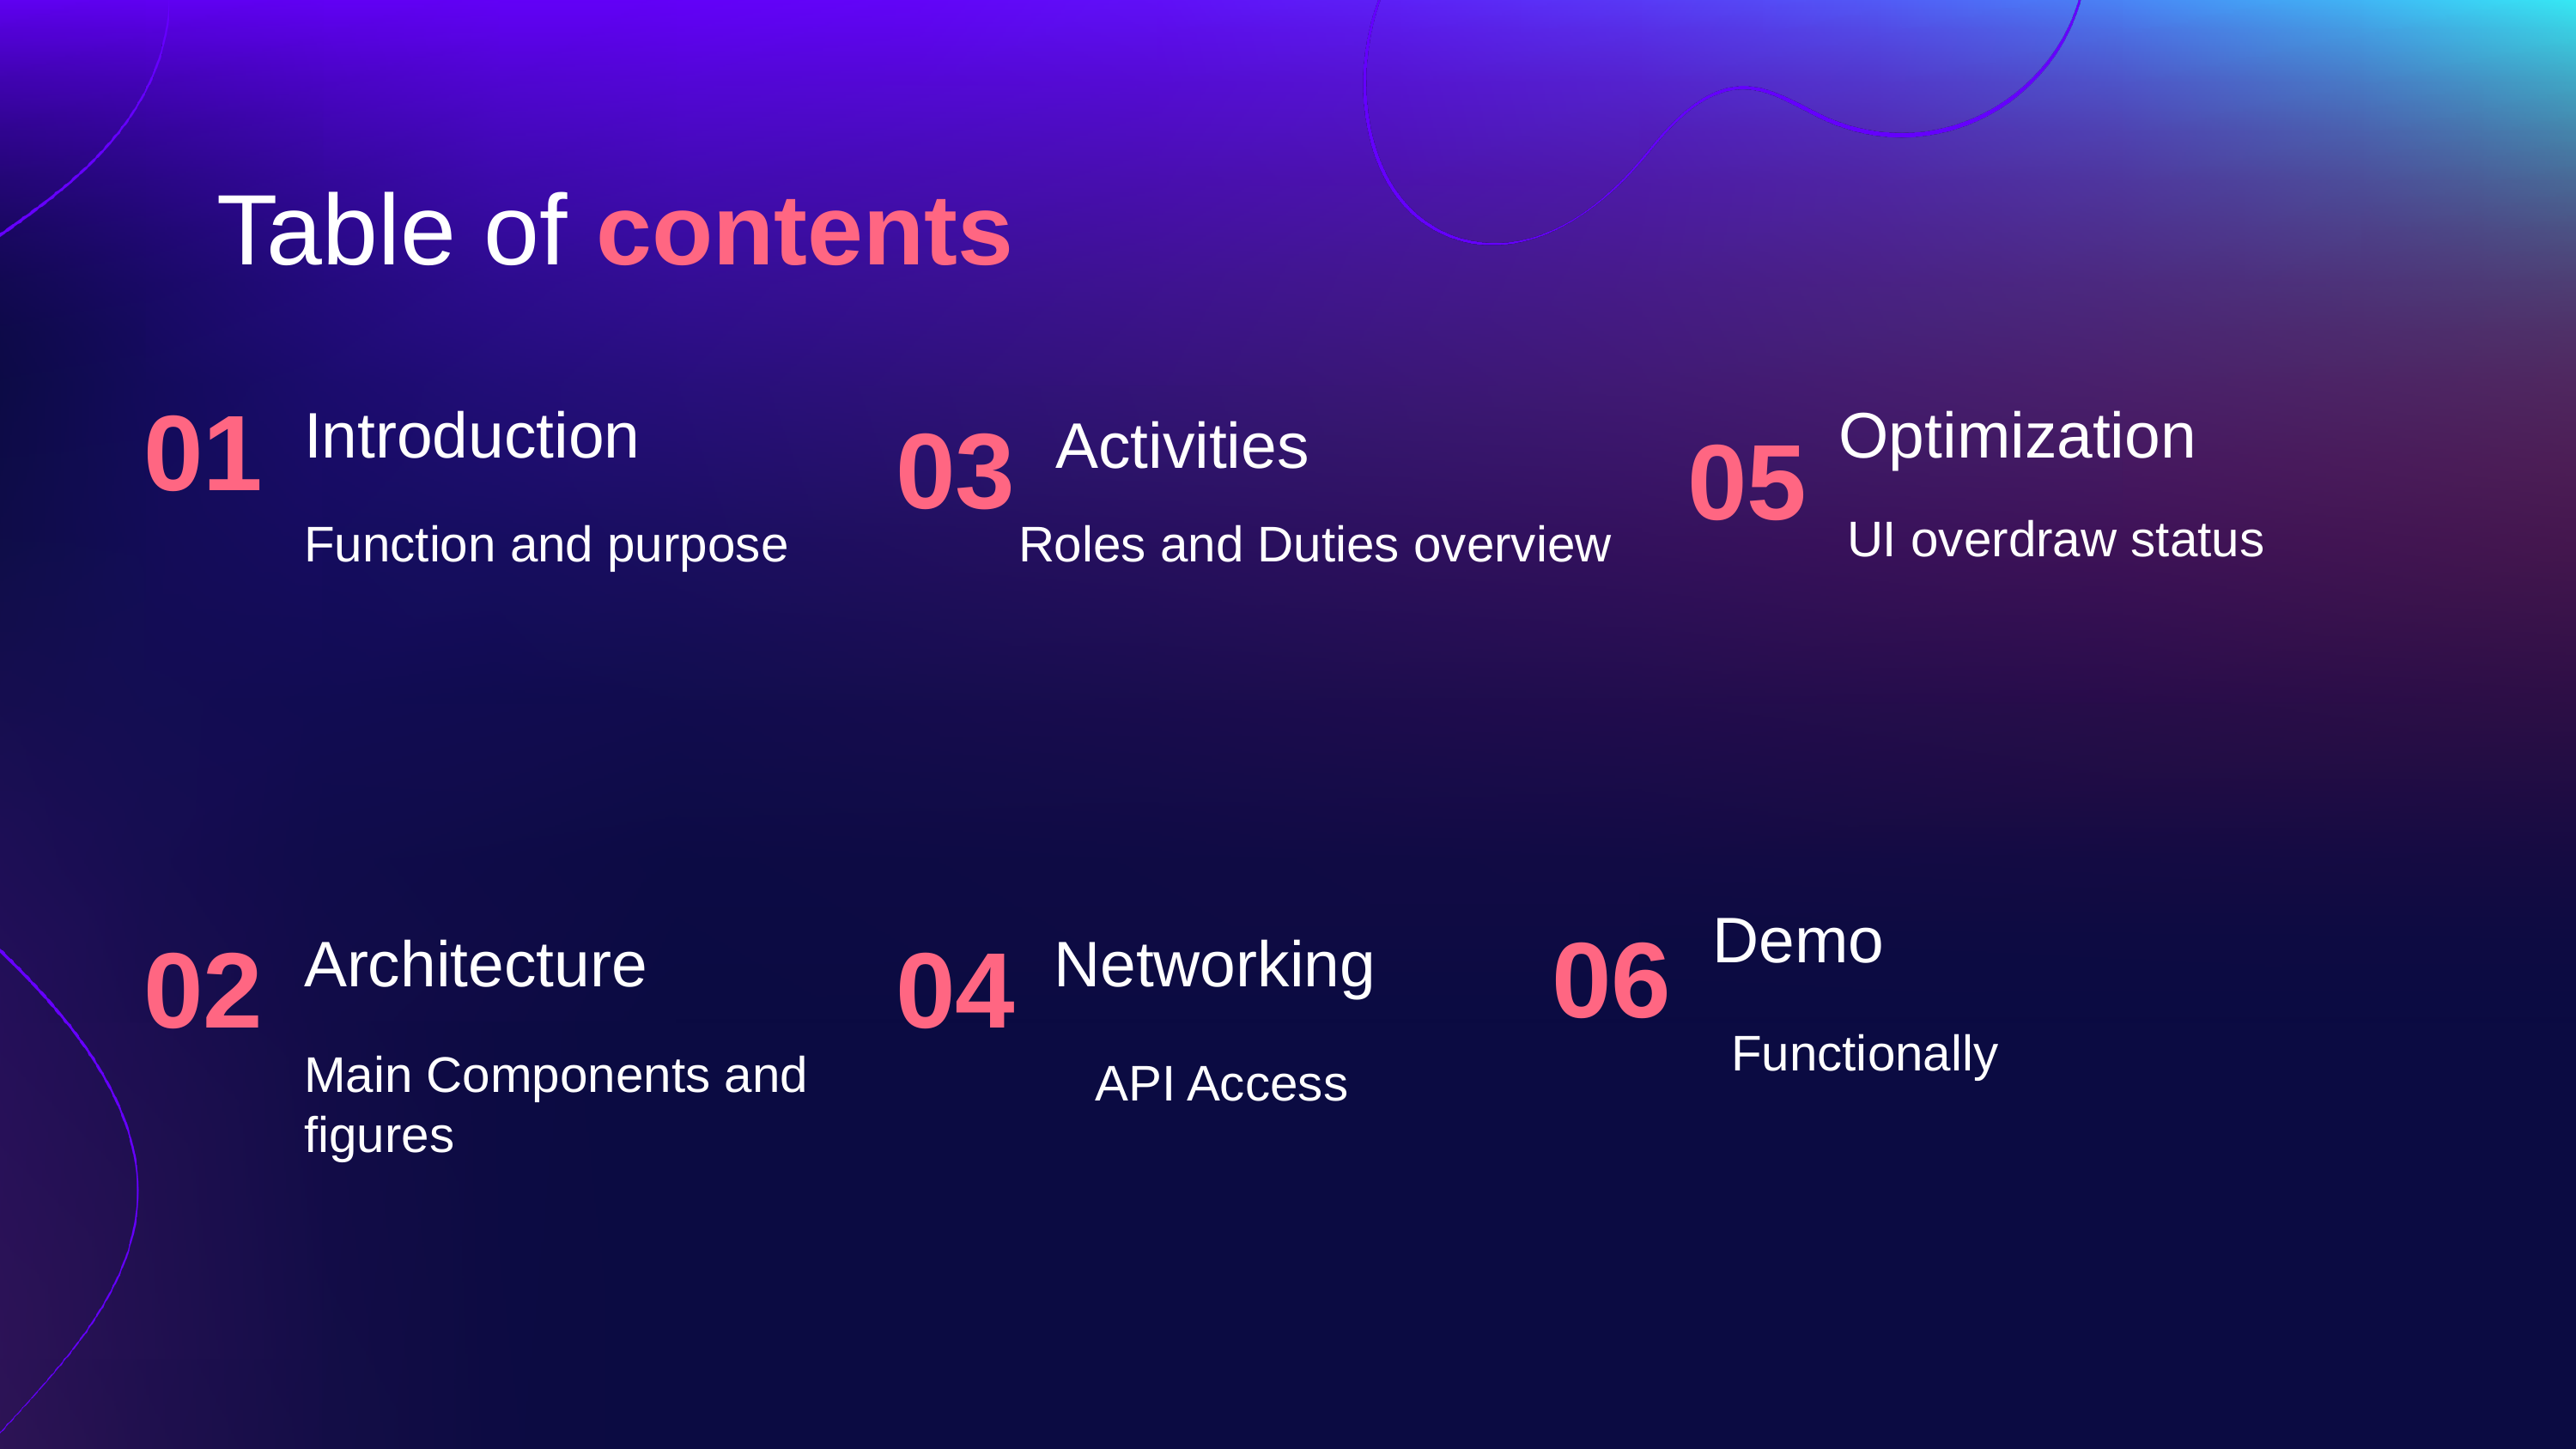

Table of contents
01
Introduction
Optimization
03
Activities
05
UI overdraw status
Function and purpose
Roles and Duties overview
Demo
06
02
04
Architecture
Networking
Functionally
Main Components and figures
API Access